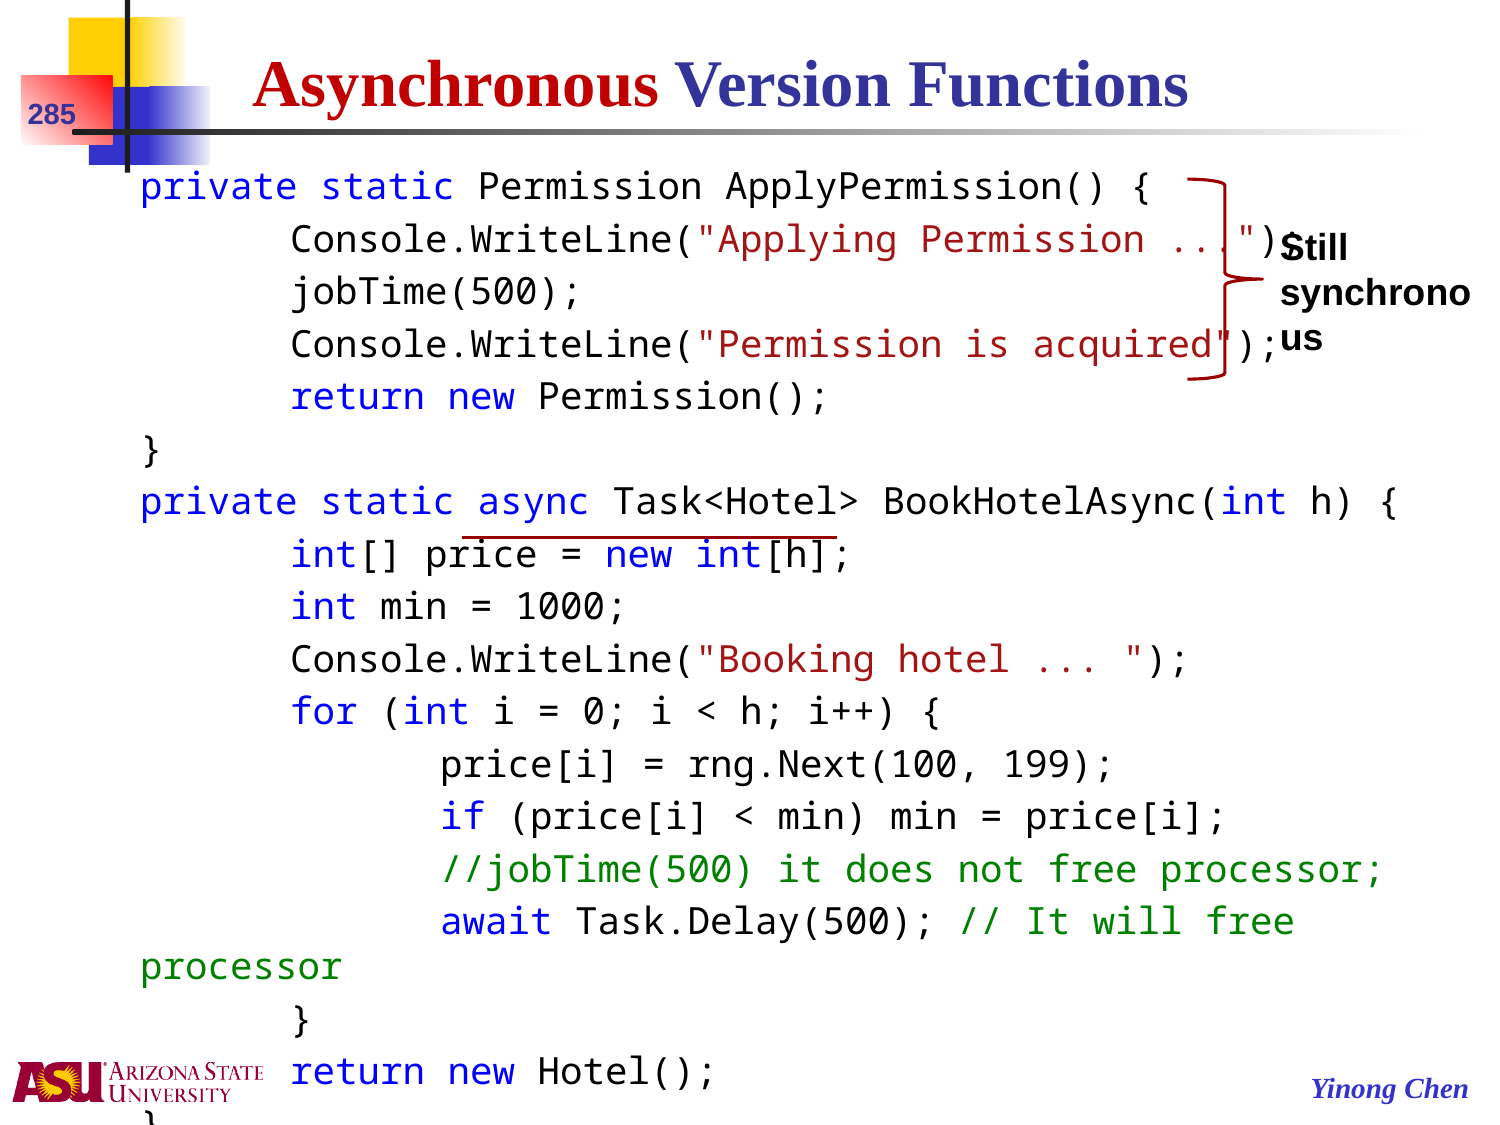

# Asynchronous Version Functions
285
private static Permission ApplyPermission() {
	Console.WriteLine("Applying Permission ...");
	jobTime(500);
	Console.WriteLine("Permission is acquired");
	return new Permission();
}
private static async Task<Hotel> BookHotelAsync(int h) {
	int[] price = new int[h];
	int min = 1000;
	Console.WriteLine("Booking hotel ... ");
	for (int i = 0; i < h; i++) {
		price[i] = rng.Next(100, 199);
		if (price[i] < min) min = price[i];
		//jobTime(500) it does not free processor;
		await Task.Delay(500); // It will free processor
	}
	return new Hotel();
}

Still synchronous